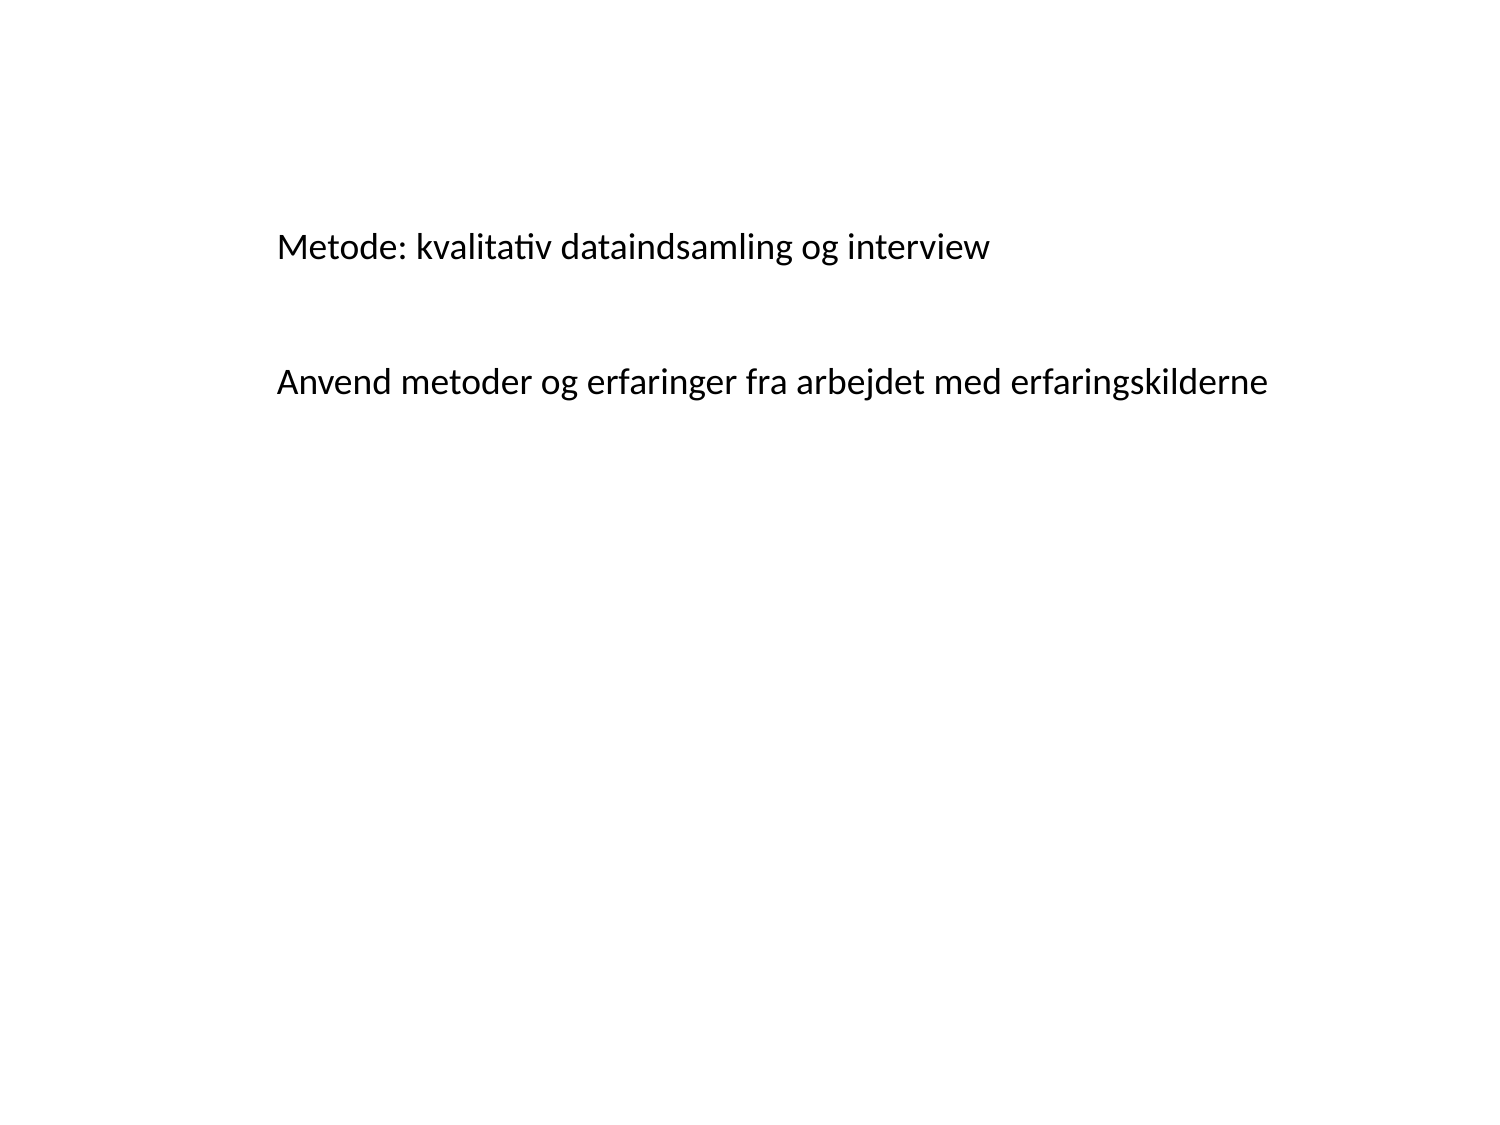

Metode: kvalitativ dataindsamling og interview

Anvend metoder og erfaringer fra arbejdet med erfaringskilderne